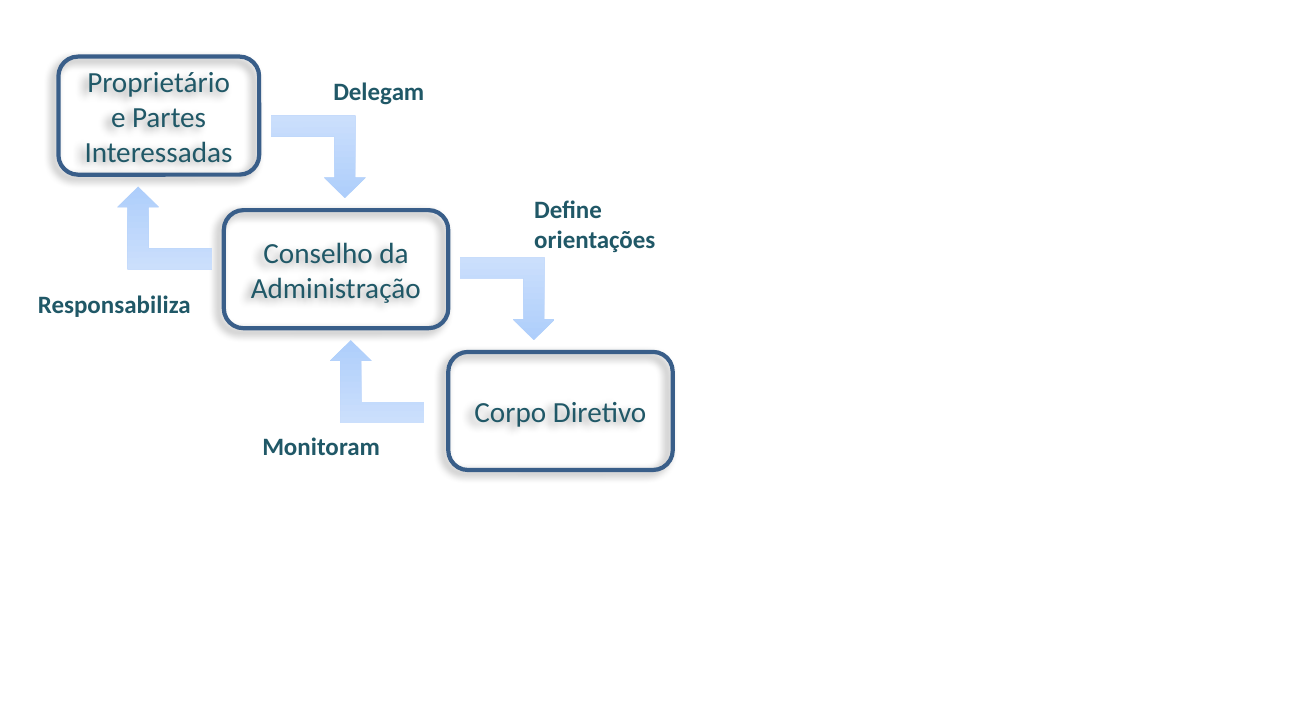

Proprietário e Partes Interessadas
Delegam

Define orientações
Conselho da Administração

Responsabiliza

Corpo Diretivo
Monitoram